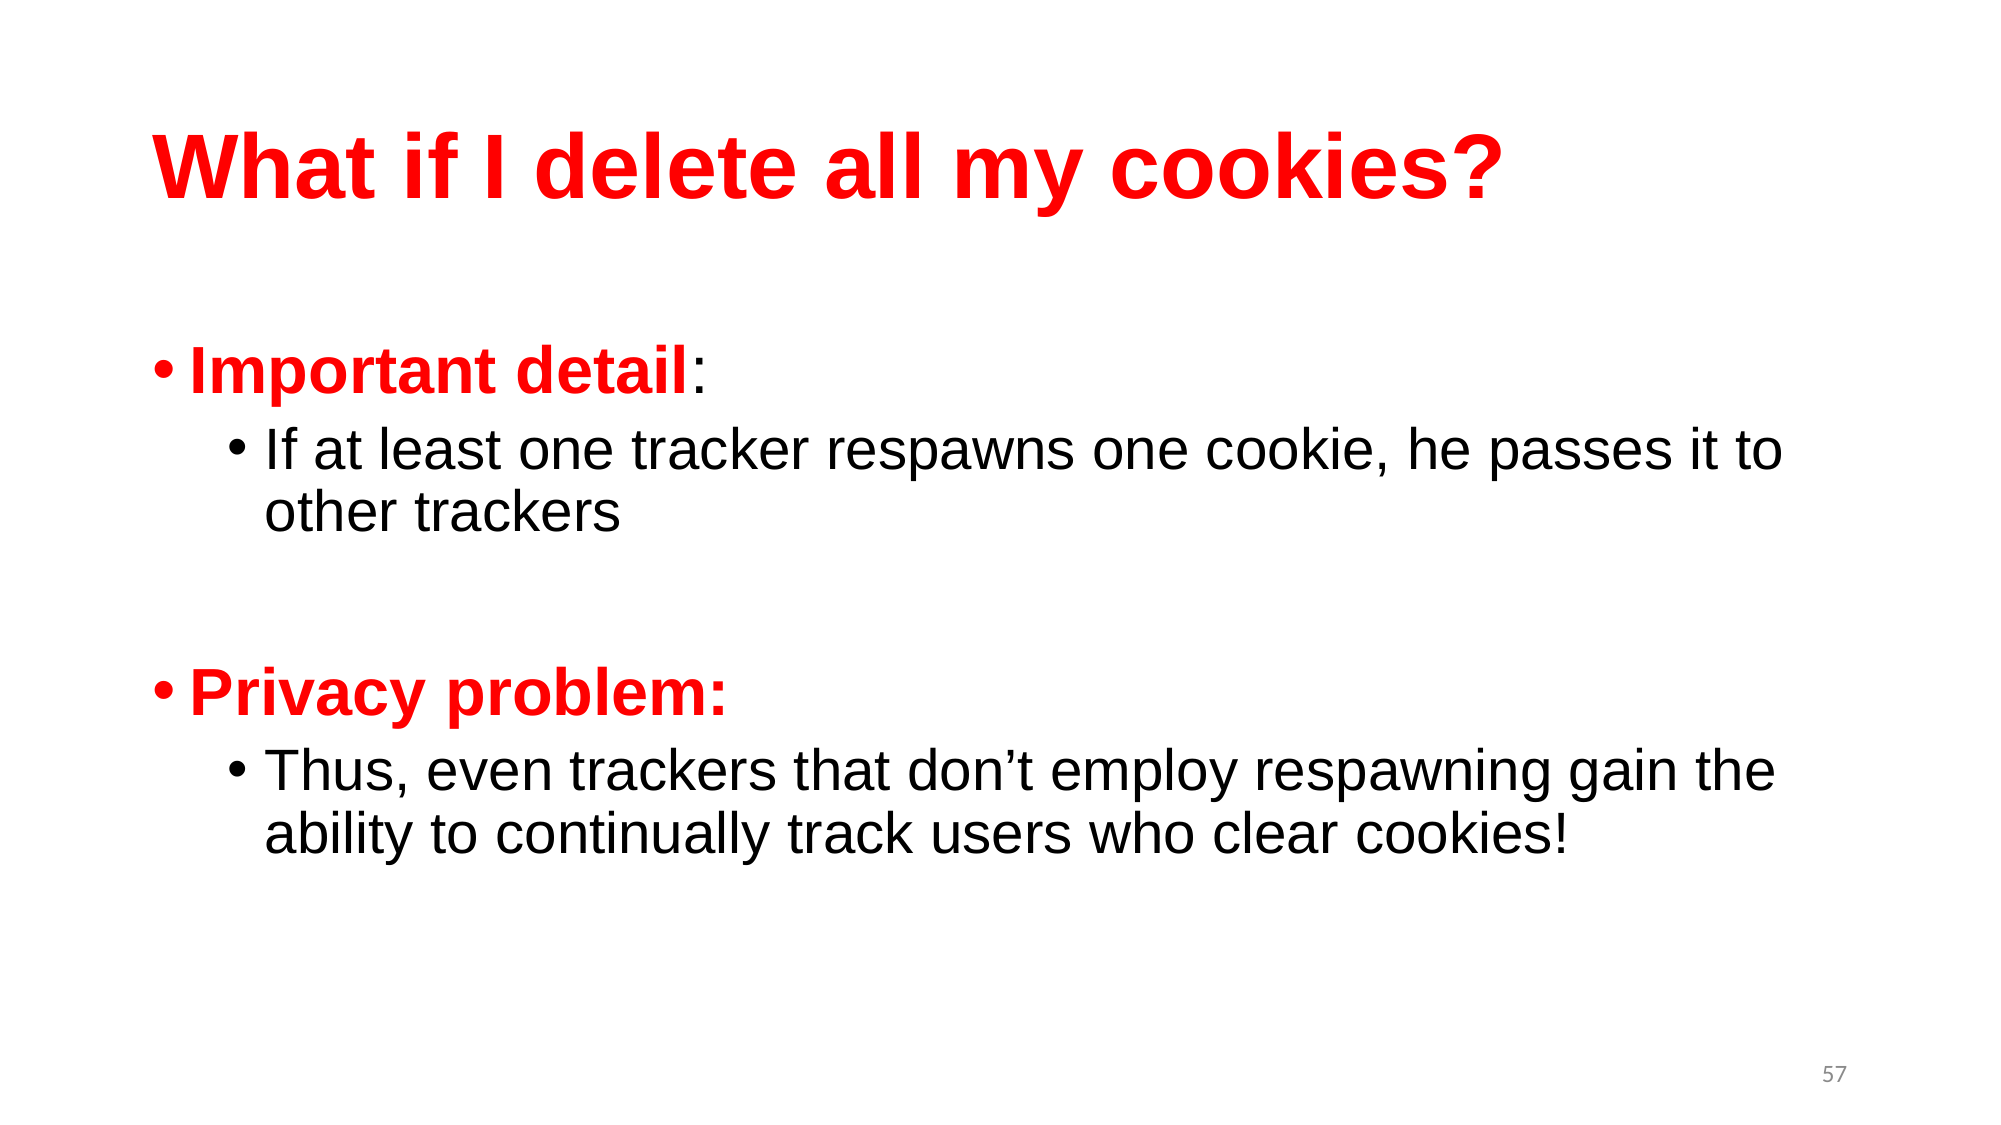

# What if I delete all my cookies?
Important detail:
If at least one tracker respawns one cookie, he passes it to other trackers

Privacy problem:
Thus, even trackers that don’t employ respawning gain the ability to continually track users who clear cookies!
57